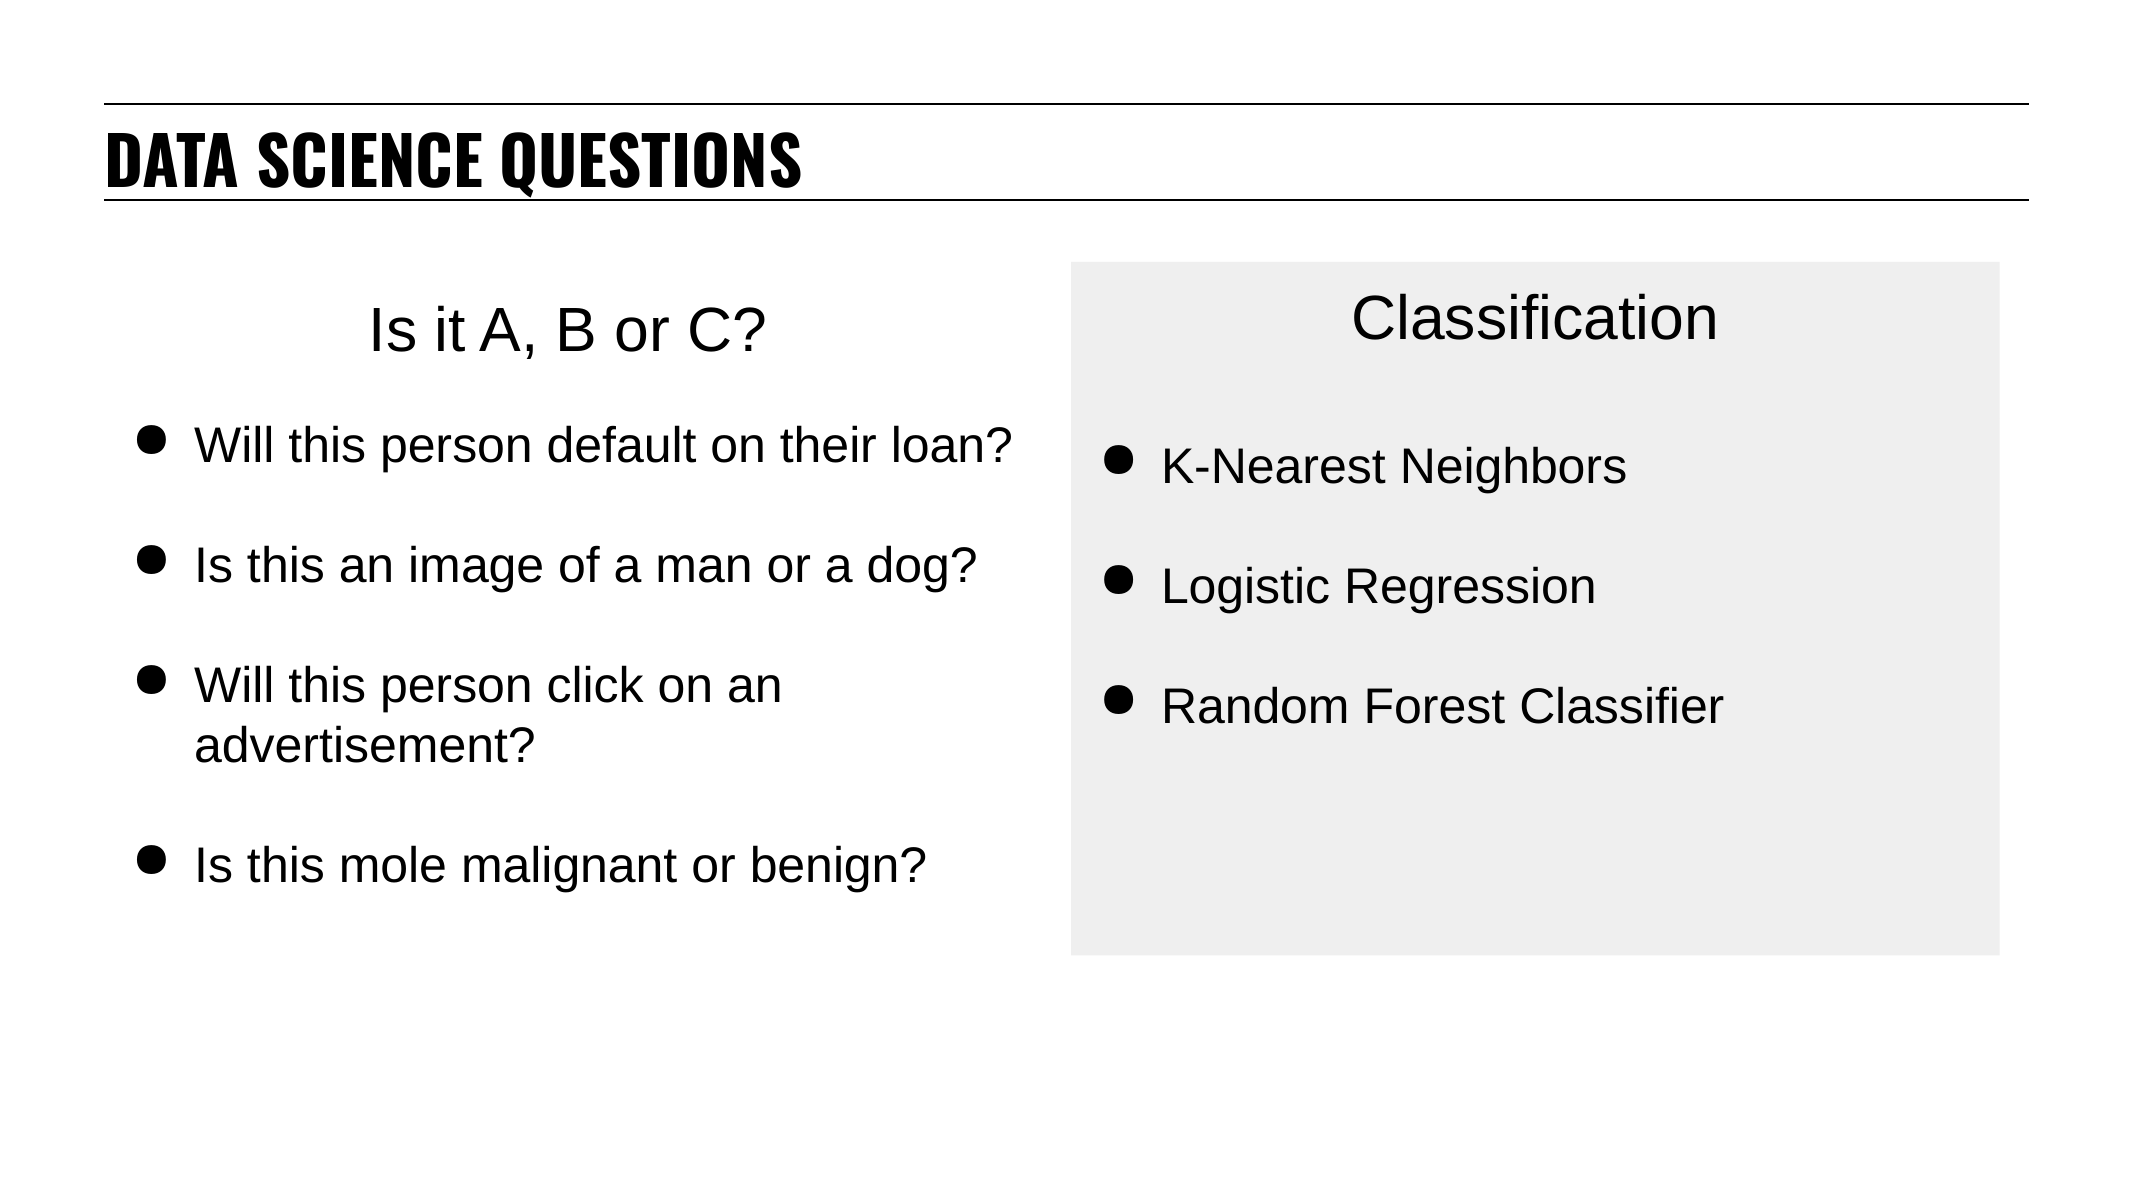

DATA SCIENCE QUESTIONS
Classification
Is it A, B or C?
Will this person default on their loan?

Is this an image of a man or a dog?

Will this person click on an advertisement?

Is this mole malignant or benign?
K-Nearest Neighbors

Logistic Regression

Random Forest Classifier